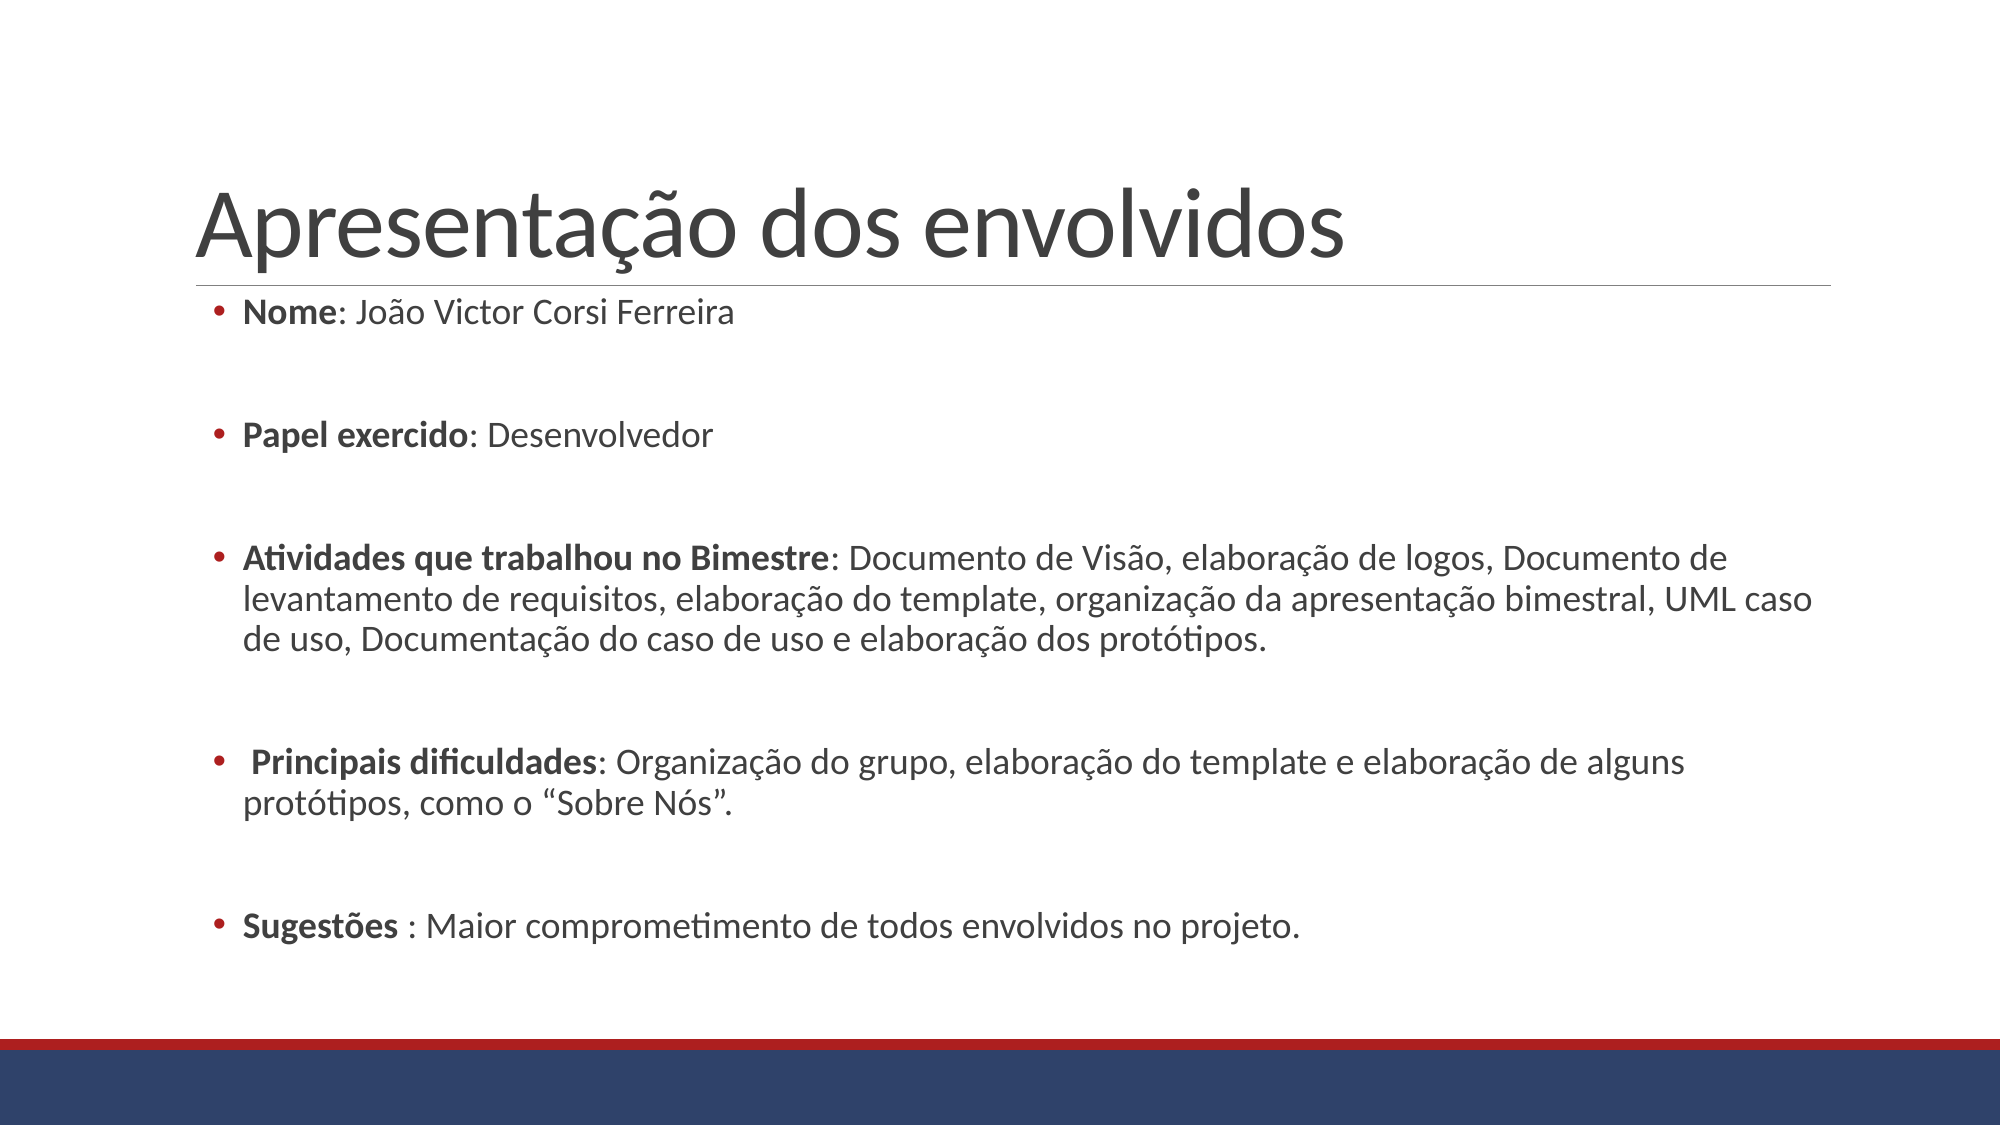

# Apresentação dos envolvidos
Nome: João Victor Corsi Ferreira

Papel exercido: Desenvolvedor

Atividades que trabalhou no Bimestre: Documento de Visão, elaboração de logos, Documento de levantamento de requisitos, elaboração do template, organização da apresentação bimestral, UML caso de uso, Documentação do caso de uso e elaboração dos protótipos.

 Principais dificuldades: Organização do grupo, elaboração do template e elaboração de alguns protótipos, como o “Sobre Nós”.

Sugestões : Maior comprometimento de todos envolvidos no projeto.